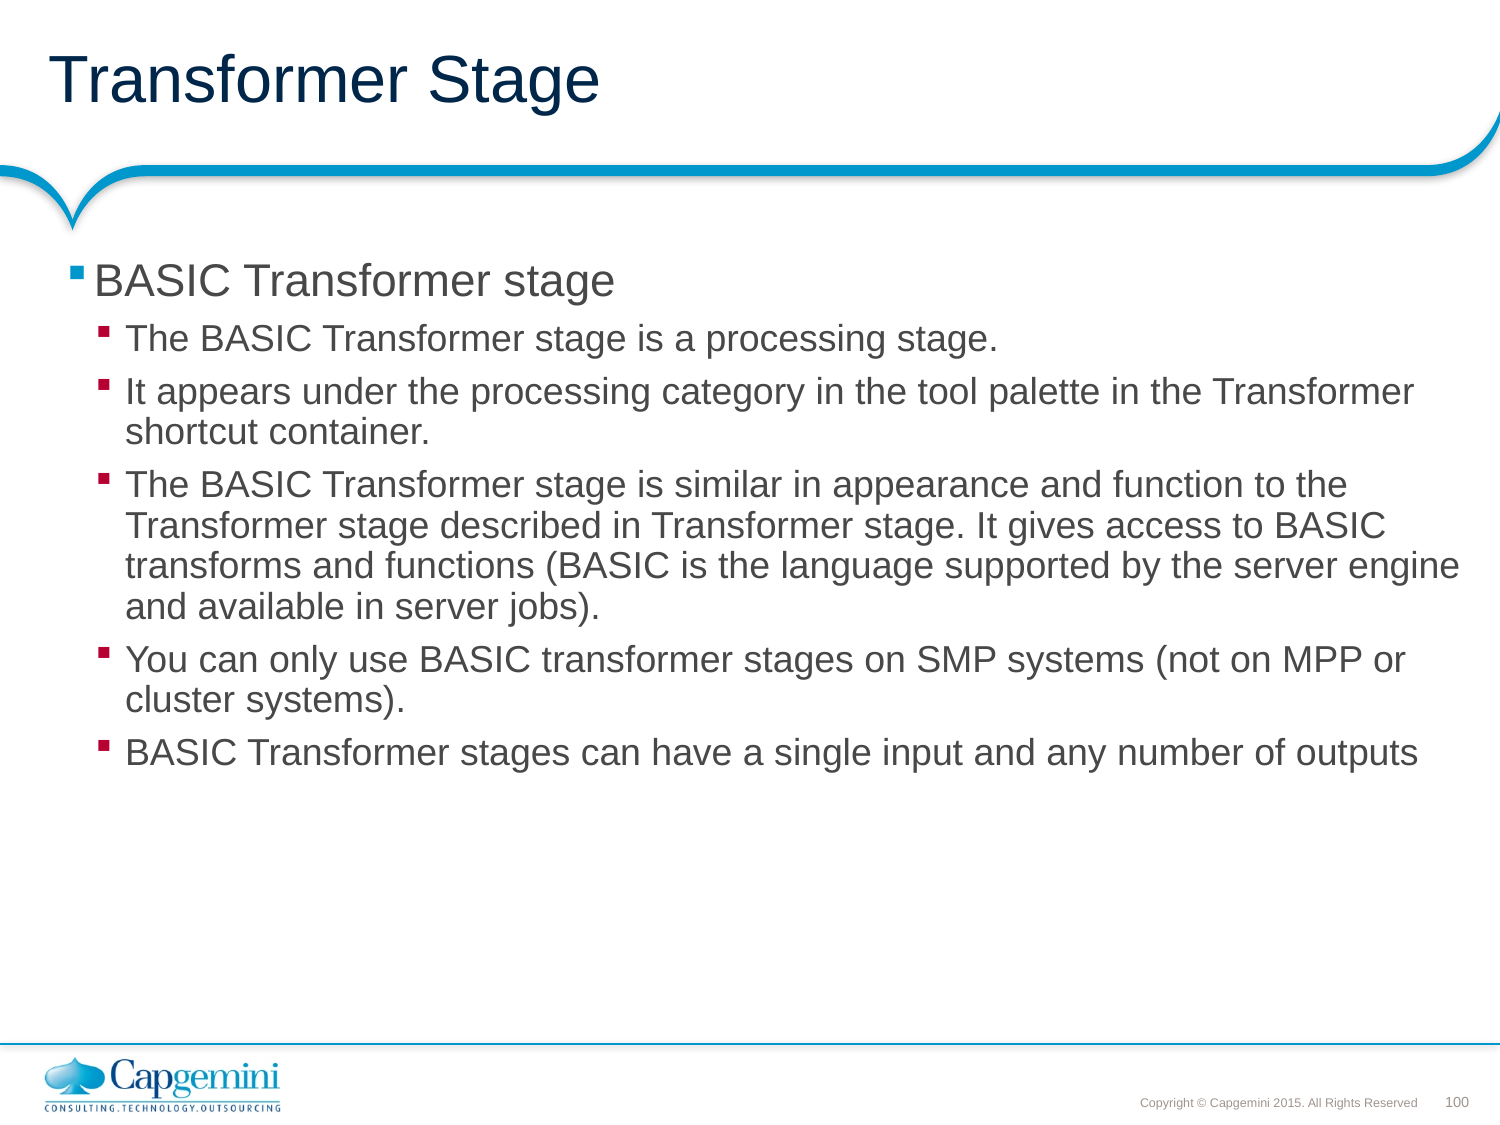

# Transformer Stage
BASIC Transformer stage
The BASIC Transformer stage is a processing stage.
It appears under the processing category in the tool palette in the Transformer shortcut container.
The BASIC Transformer stage is similar in appearance and function to the Transformer stage described in Transformer stage. It gives access to BASIC transforms and functions (BASIC is the language supported by the server engine and available in server jobs).
You can only use BASIC transformer stages on SMP systems (not on MPP or cluster systems).
BASIC Transformer stages can have a single input and any number of outputs